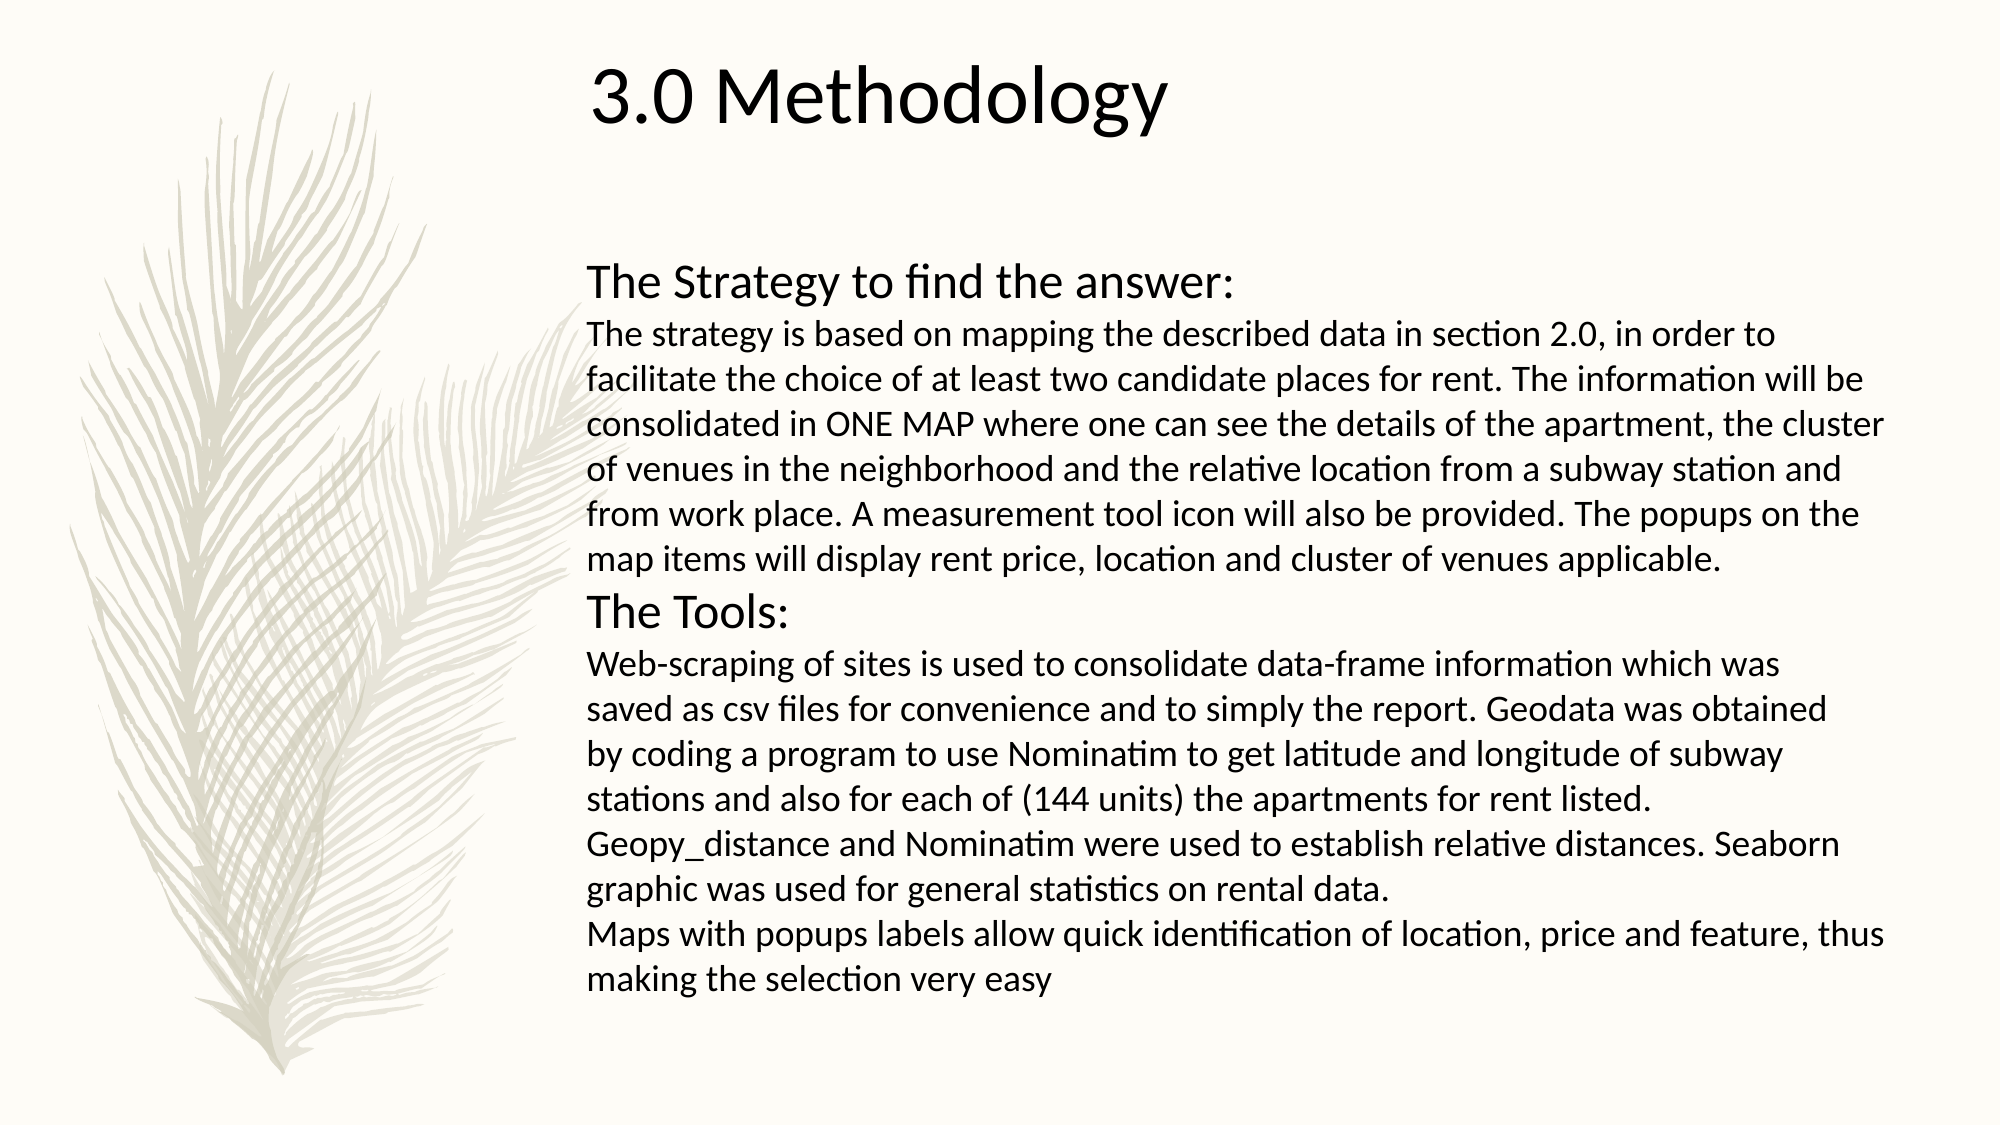

3.0 Methodology
The Strategy to ﬁnd the answer:
The strategy is based on mapping the described data in section 2.0, in order to
facilitate the choice of at least two candidate places for rent. The information will be
consolidated in ONE MAP where one can see the details of the apartment, the cluster
of venues in the neighborhood and the relative location from a subway station and
from work place. A measurement tool icon will also be provided. The popups on the
map items will display rent price, location and cluster of venues applicable.
The Tools:
Web-scraping of sites is used to consolidate data-frame information which was
saved as csv ﬁles for convenience and to simply the report. Geodata was obtained
by coding a program to use Nominatim to get latitude and longitude of subway
stations and also for each of (144 units) the apartments for rent listed.
Geopy_distance and Nominatim were used to establish relative distances. Seaborn
graphic was used for general statistics on rental data.
Maps with popups labels allow quick identiﬁcation of location, price and feature, thus
making the selection very easy